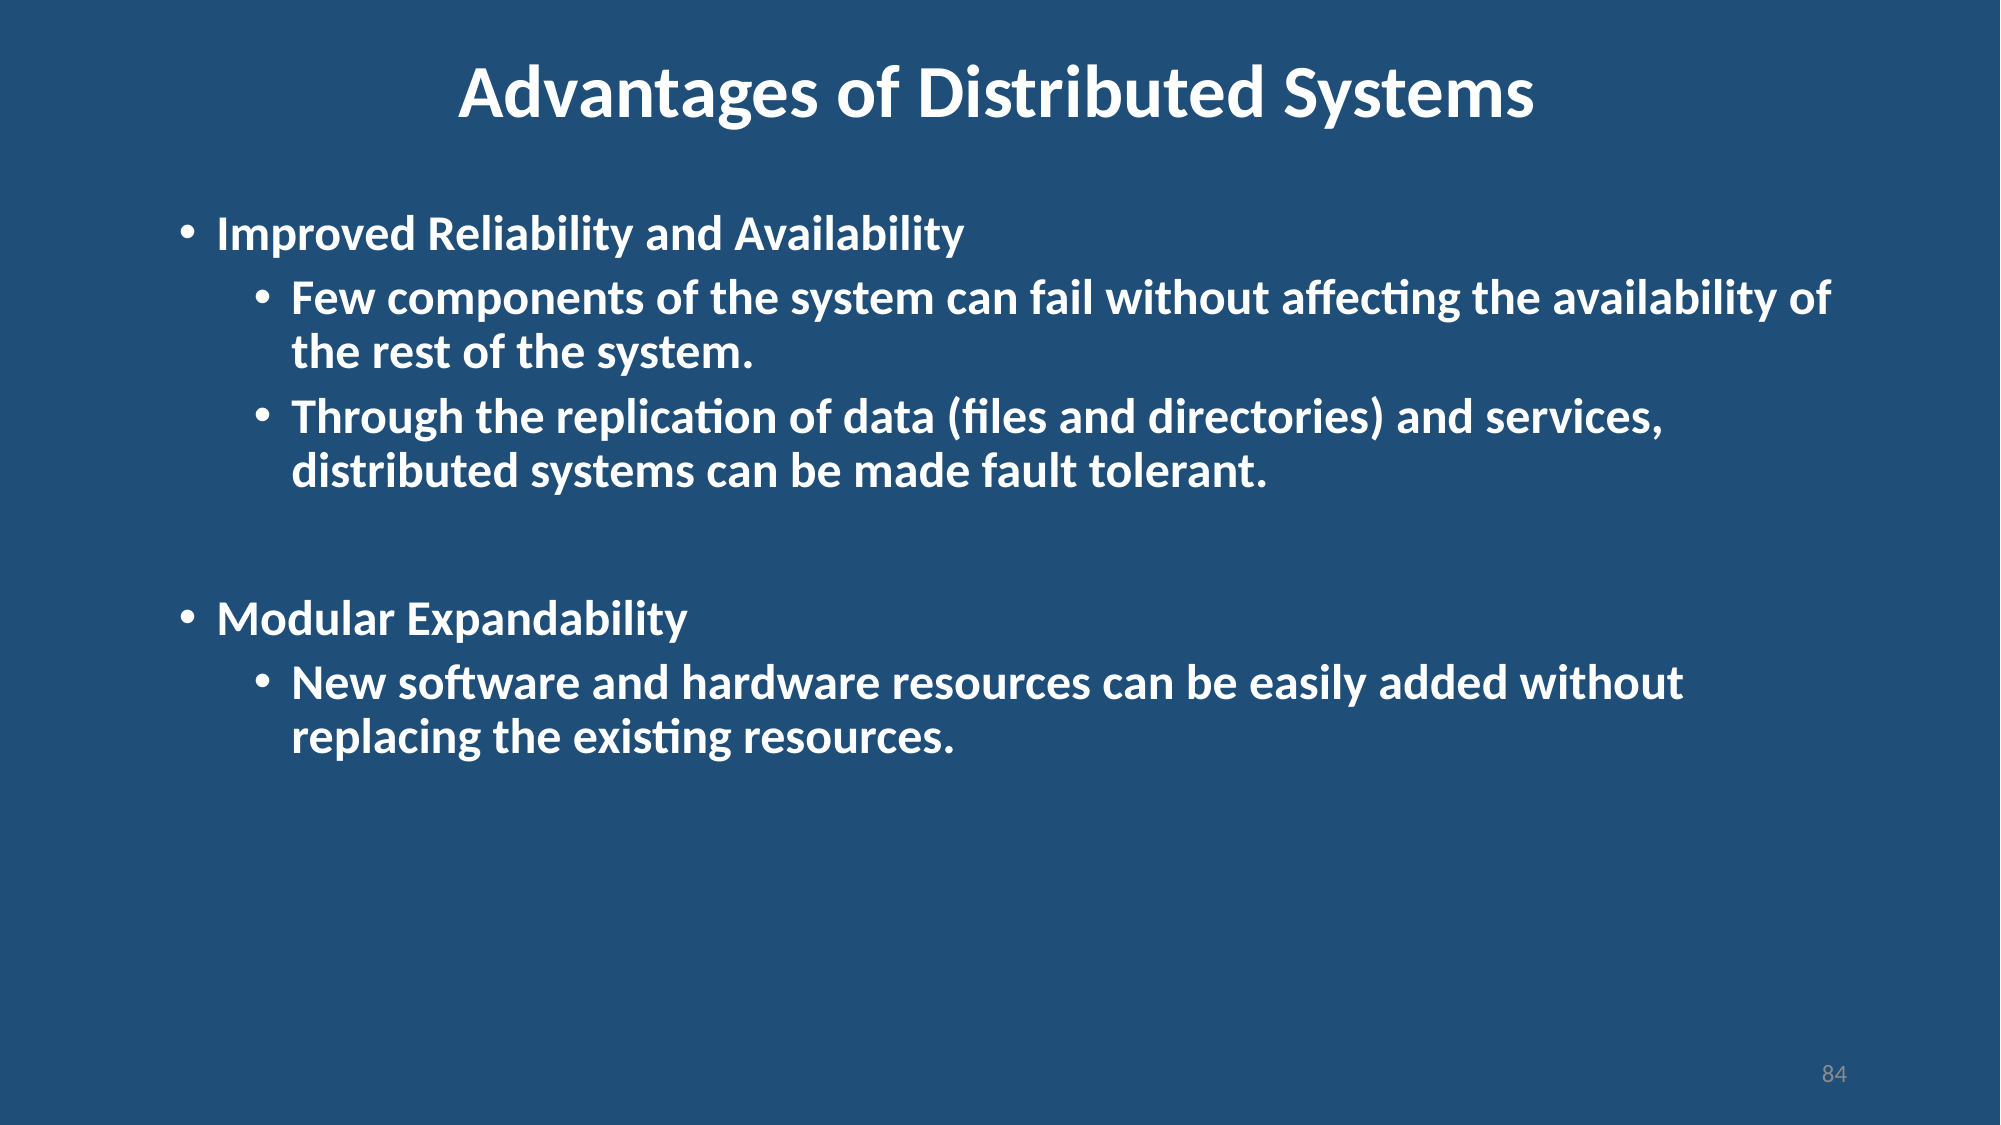

# Advantages of Distributed Systems
Improved Reliability and Availability
Few components of the system can fail without affecting the availability of the rest of the system.
Through the replication of data (files and directories) and services, distributed systems can be made fault tolerant.

Modular Expandability
New software and hardware resources can be easily added without replacing the existing resources.
84